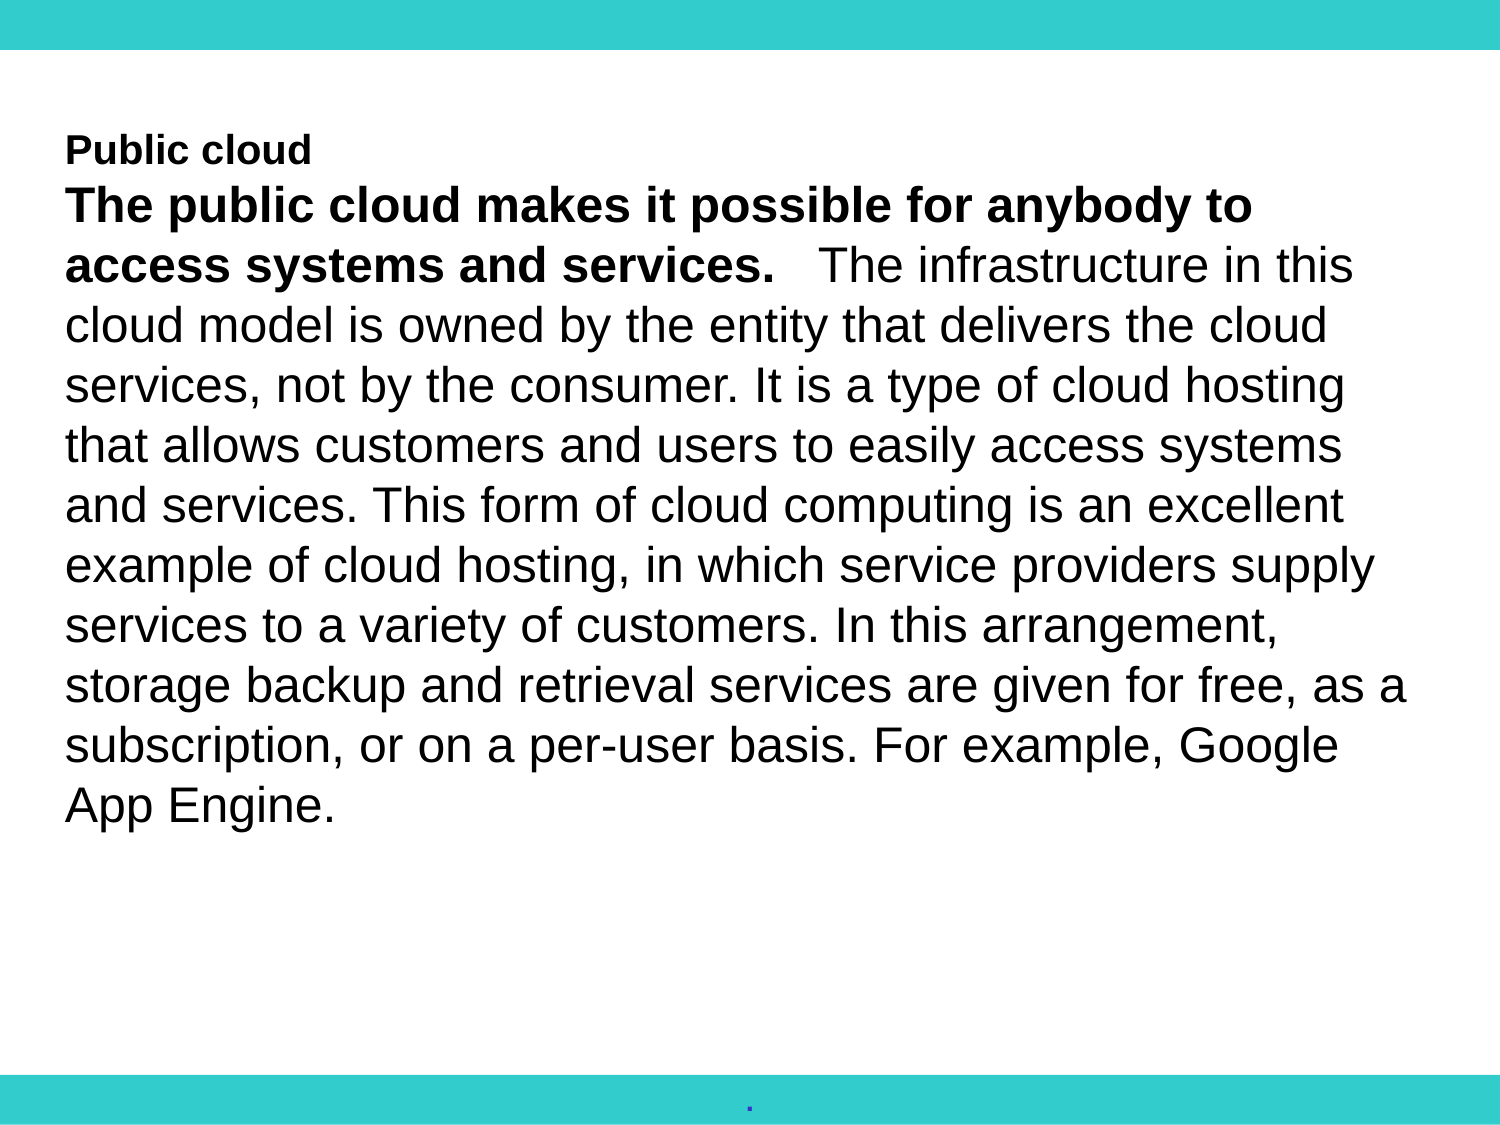

Public cloud
The public cloud makes it possible for anybody to access systems and services.   The infrastructure in this cloud model is owned by the entity that delivers the cloud services, not by the consumer. It is a type of cloud hosting that allows customers and users to easily access systems and services. This form of cloud computing is an excellent example of cloud hosting, in which service providers supply services to a variety of customers. In this arrangement, storage backup and retrieval services are given for free, as a subscription, or on a per-user basis. For example, Google App Engine.

.